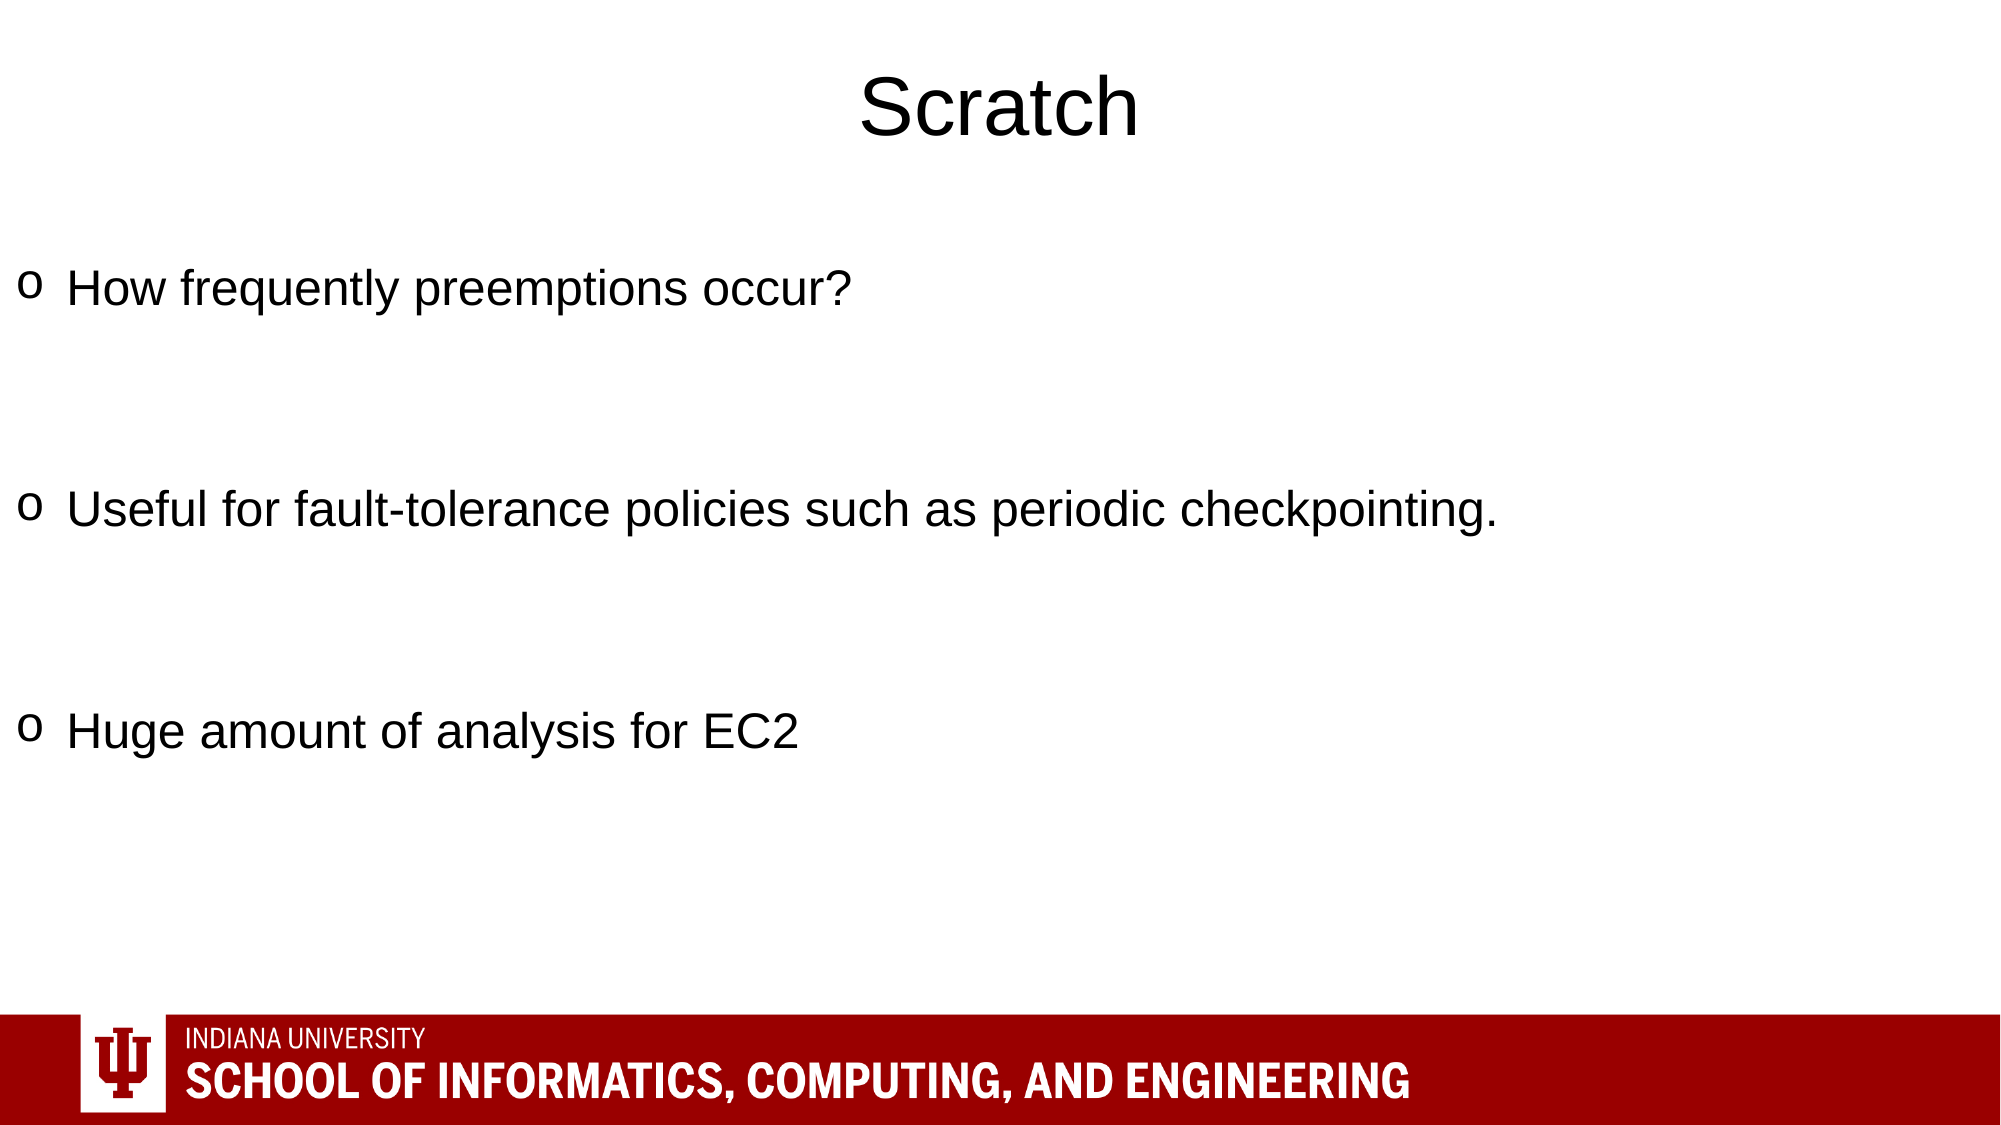

# Scratch
 How frequently preemptions occur?

 Useful for fault-tolerance policies such as periodic checkpointing.

 Huge amount of analysis for EC2